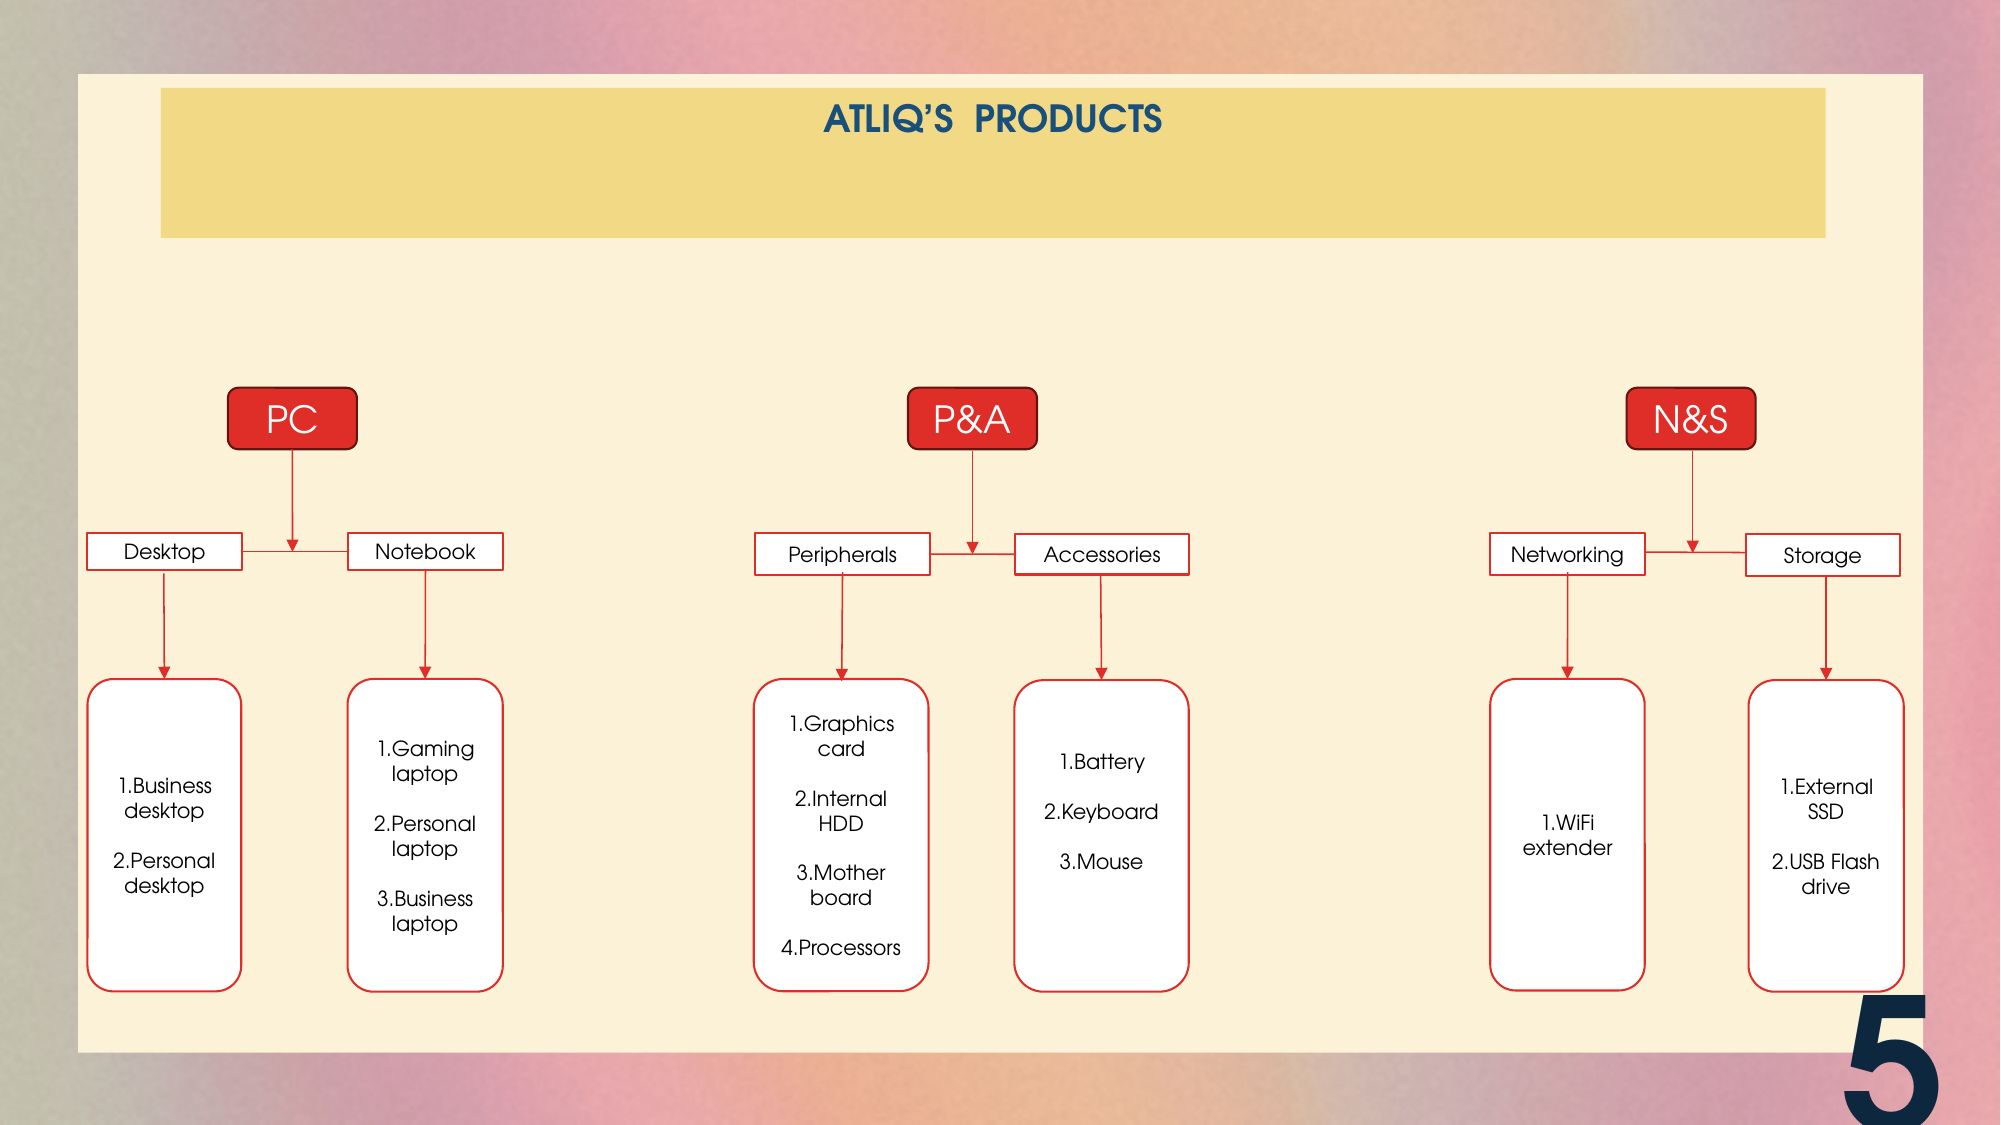

# Atliq’s  Products

PC
P&A
N&S
Desktop
Notebook
Networking
Peripherals
Accessories
Storage
1.Graphics card
2.Internal HDD
3.Mother board
4.Processors
1.WiFi extender
1.Gaming laptop
2.Personal laptop
3.Business laptop
1.Business desktop
2.Personal desktop
1.External SSD
2.USB Flash drive
1.Battery
2.Keyboard
3.Mouse
5